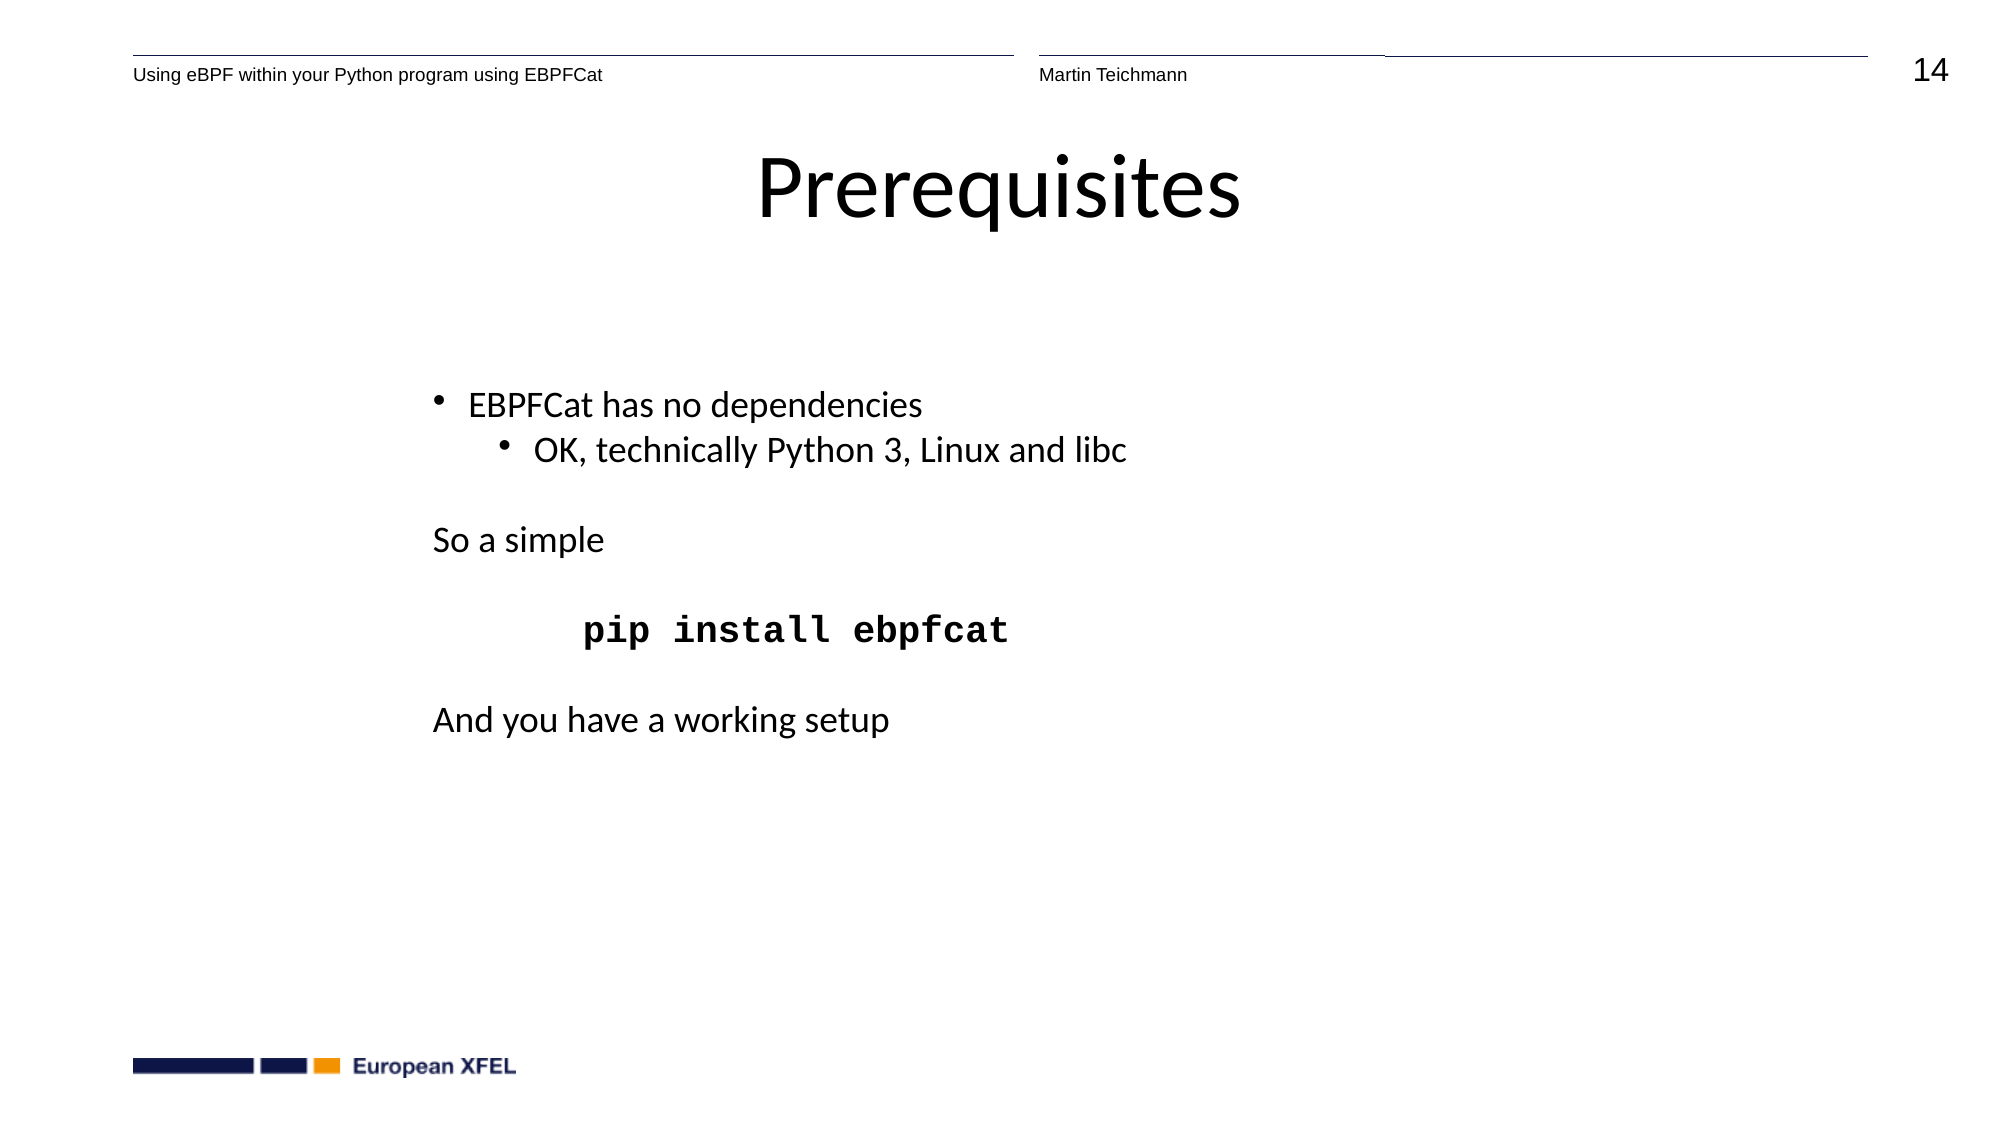

# Prerequisites
EBPFCat has no dependencies
OK, technically Python 3, Linux and libc

So a simple

	pip install ebpfcat

And you have a working setup